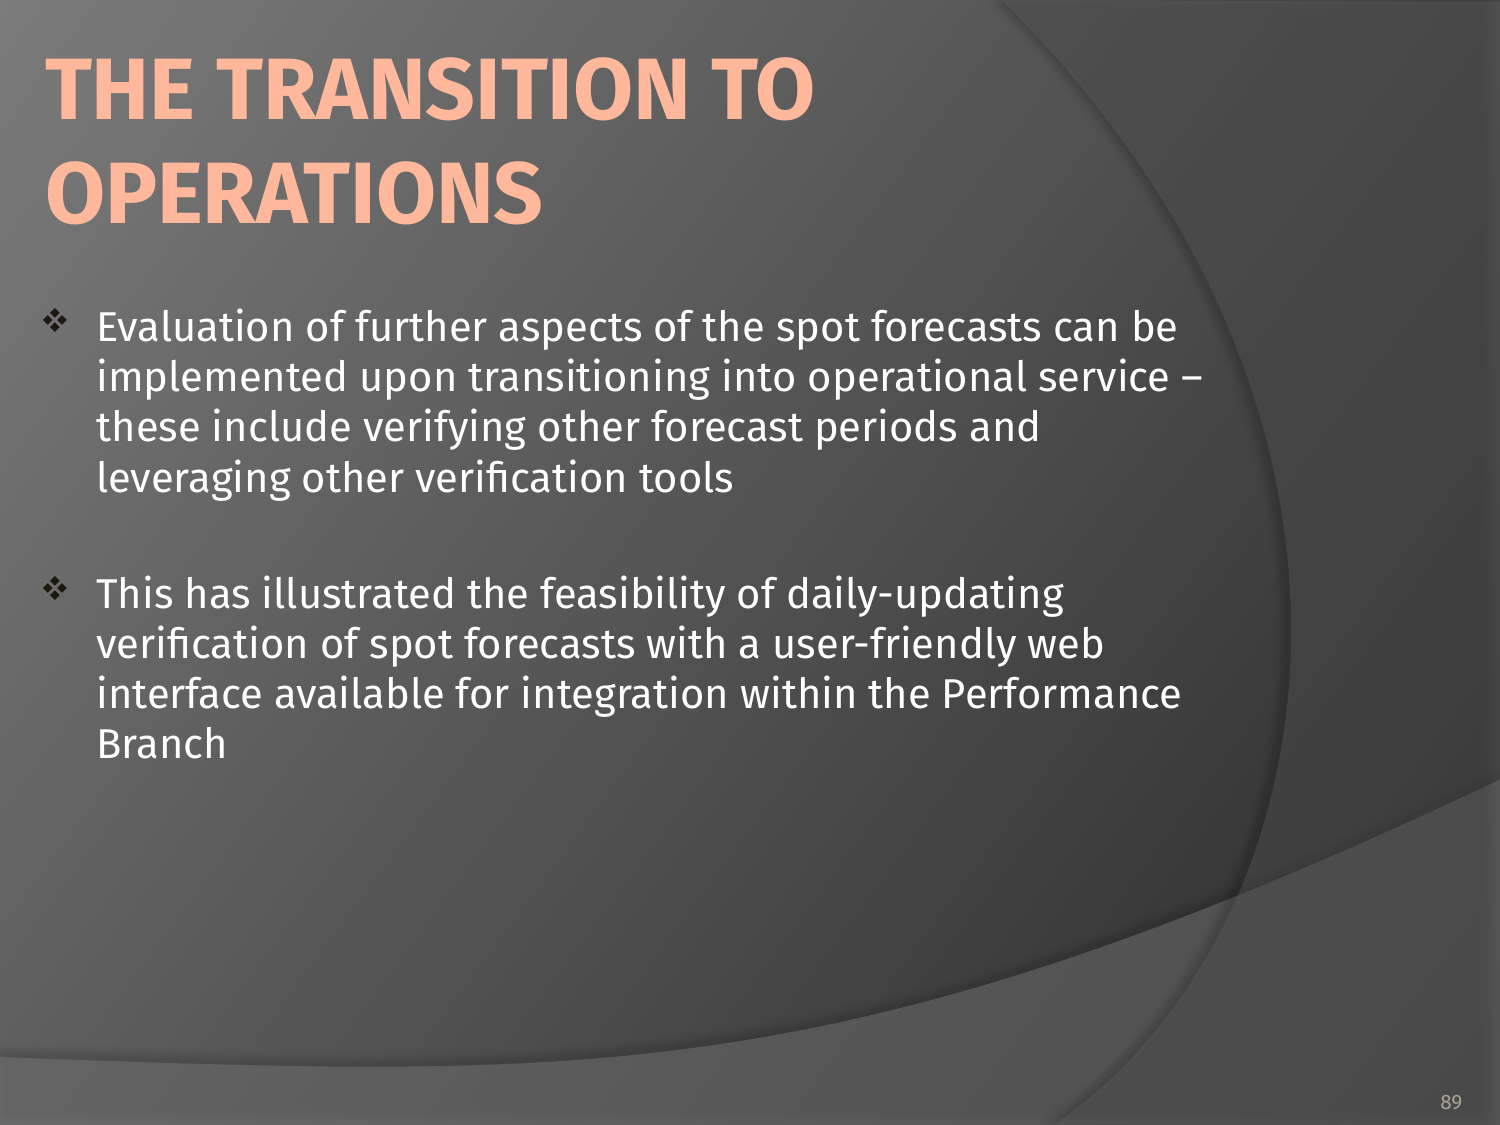

# the transition to operations
Evaluation of further aspects of the spot forecasts can be implemented upon transitioning into operational service – these include verifying other forecast periods and leveraging other verification tools

This has illustrated the feasibility of daily-updating verification of spot forecasts with a user-friendly web interface available for integration within the Performance Branch
89